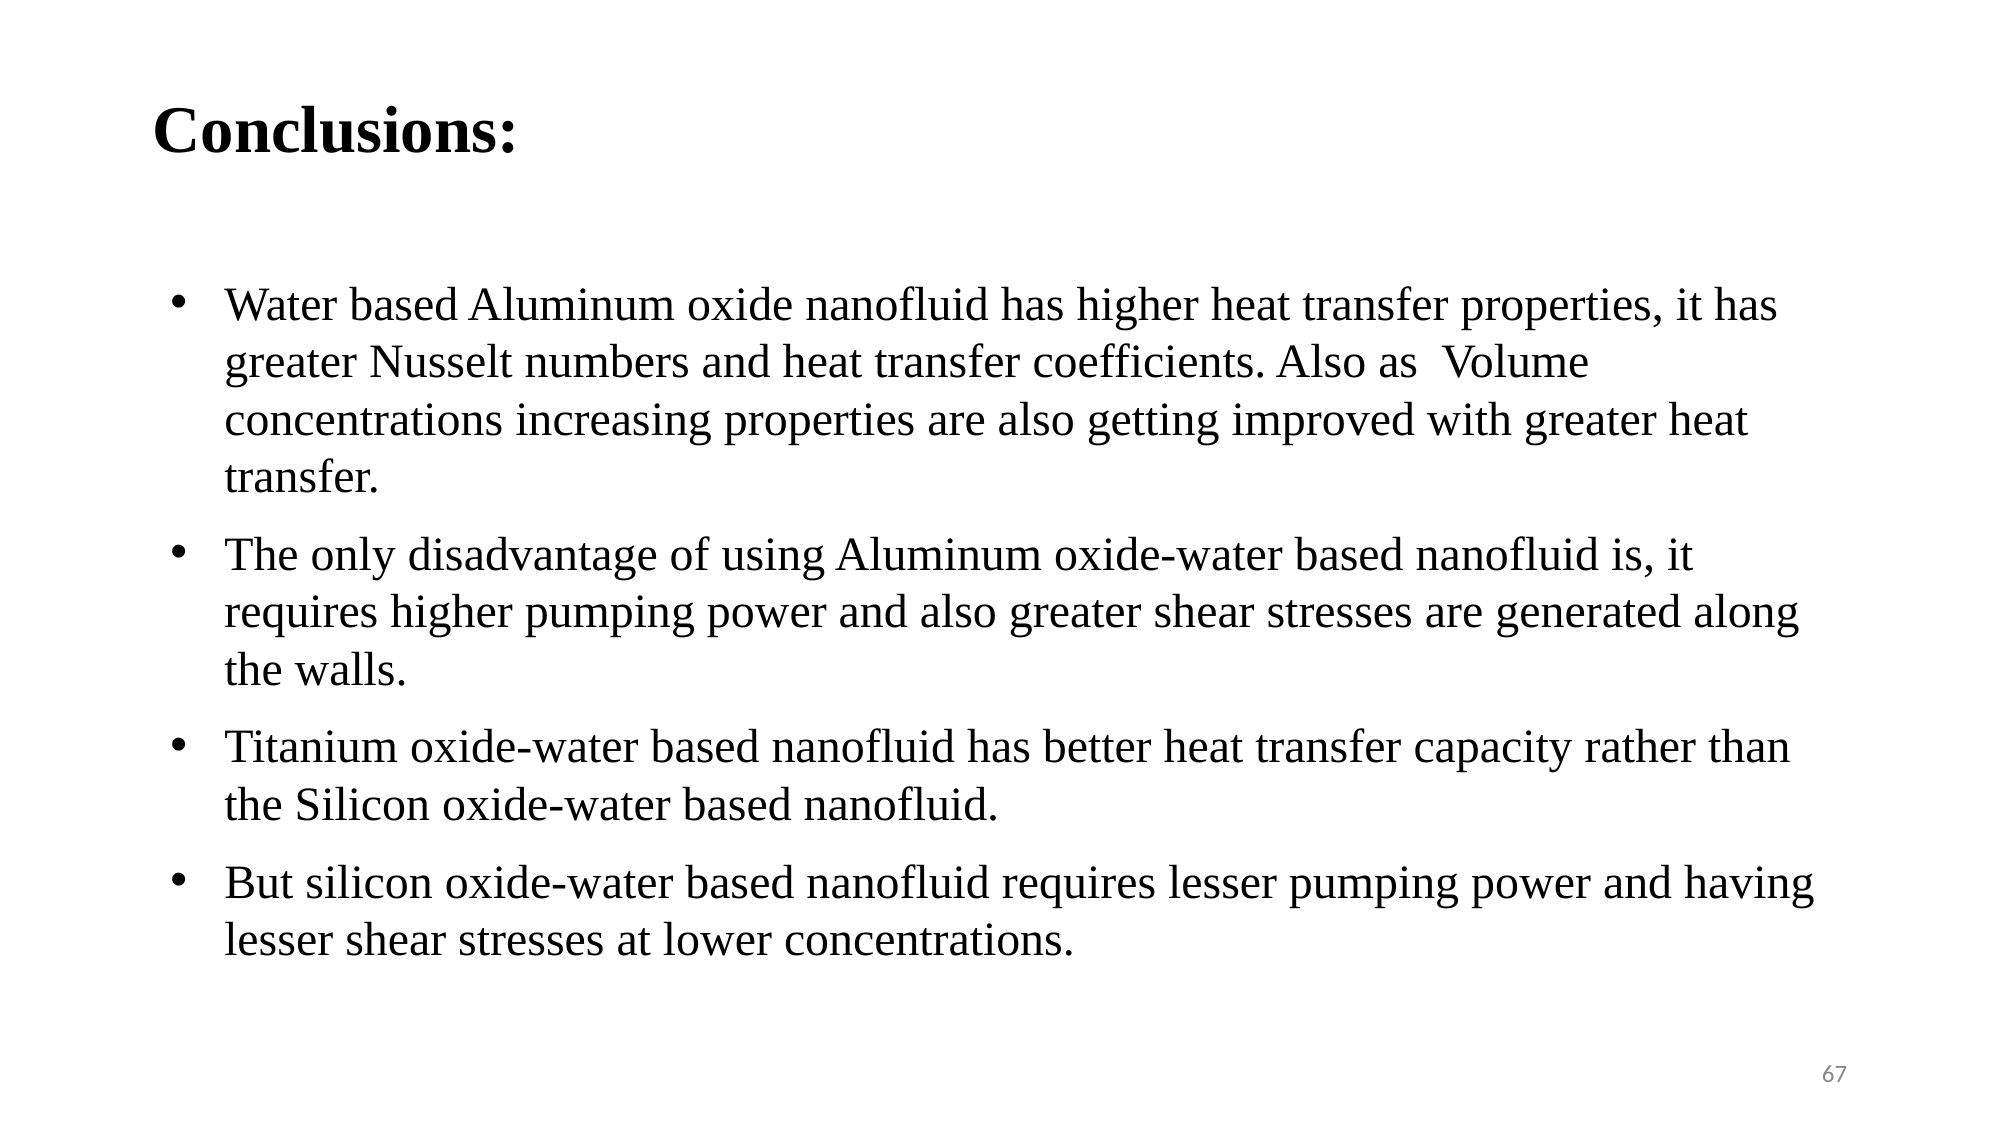

# Conclusions:
Water based Aluminum oxide nanofluid has higher heat transfer properties, it has greater Nusselt numbers and heat transfer coefficients. Also as  Volume concentrations increasing properties are also getting improved with greater heat transfer.
The only disadvantage of using Aluminum oxide-water based nanofluid is, it requires higher pumping power and also greater shear stresses are generated along the walls.
Titanium oxide-water based nanofluid has better heat transfer capacity rather than the Silicon oxide-water based nanofluid.
But silicon oxide-water based nanofluid requires lesser pumping power and having lesser shear stresses at lower concentrations.
67